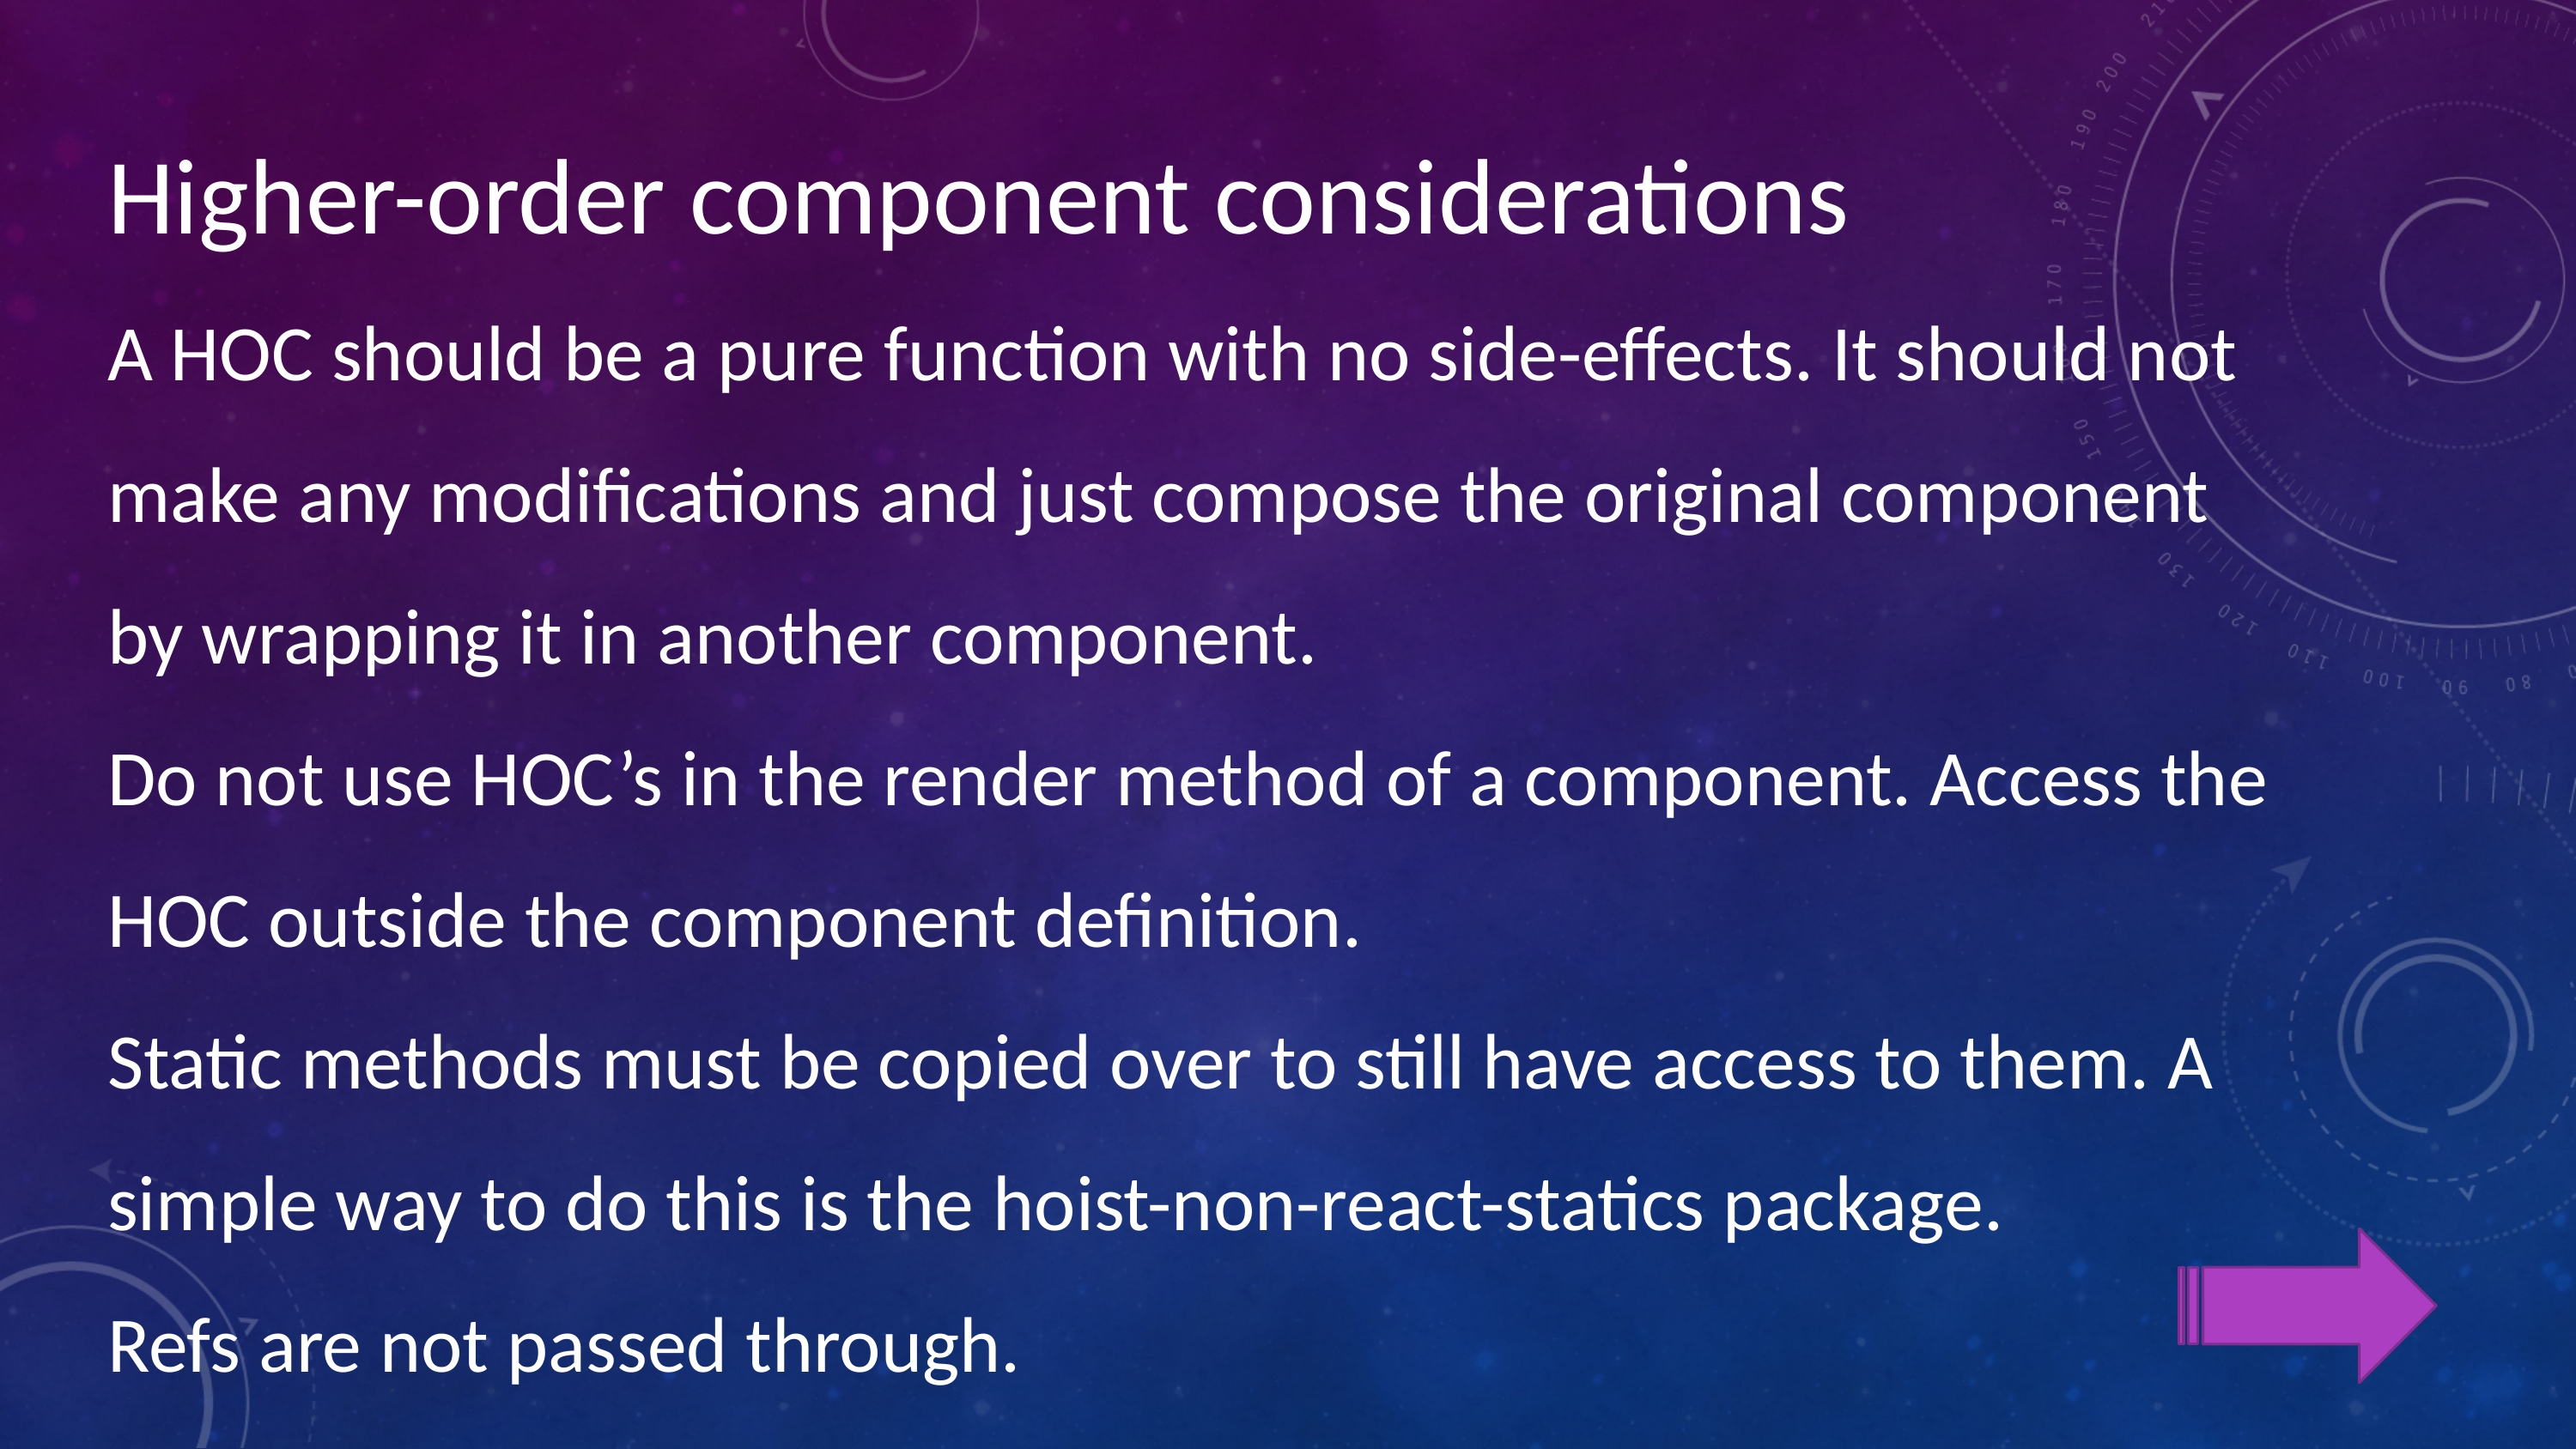

Higher-order component considerations
A HOC should be a pure function with no side-effects. It should not make any modifications and just compose the original component by wrapping it in another component.
Do not use HOC’s in the render method of a component. Access the HOC outside the component definition.
Static methods must be copied over to still have access to them. A simple way to do this is the hoist-non-react-statics package.
Refs are not passed through.